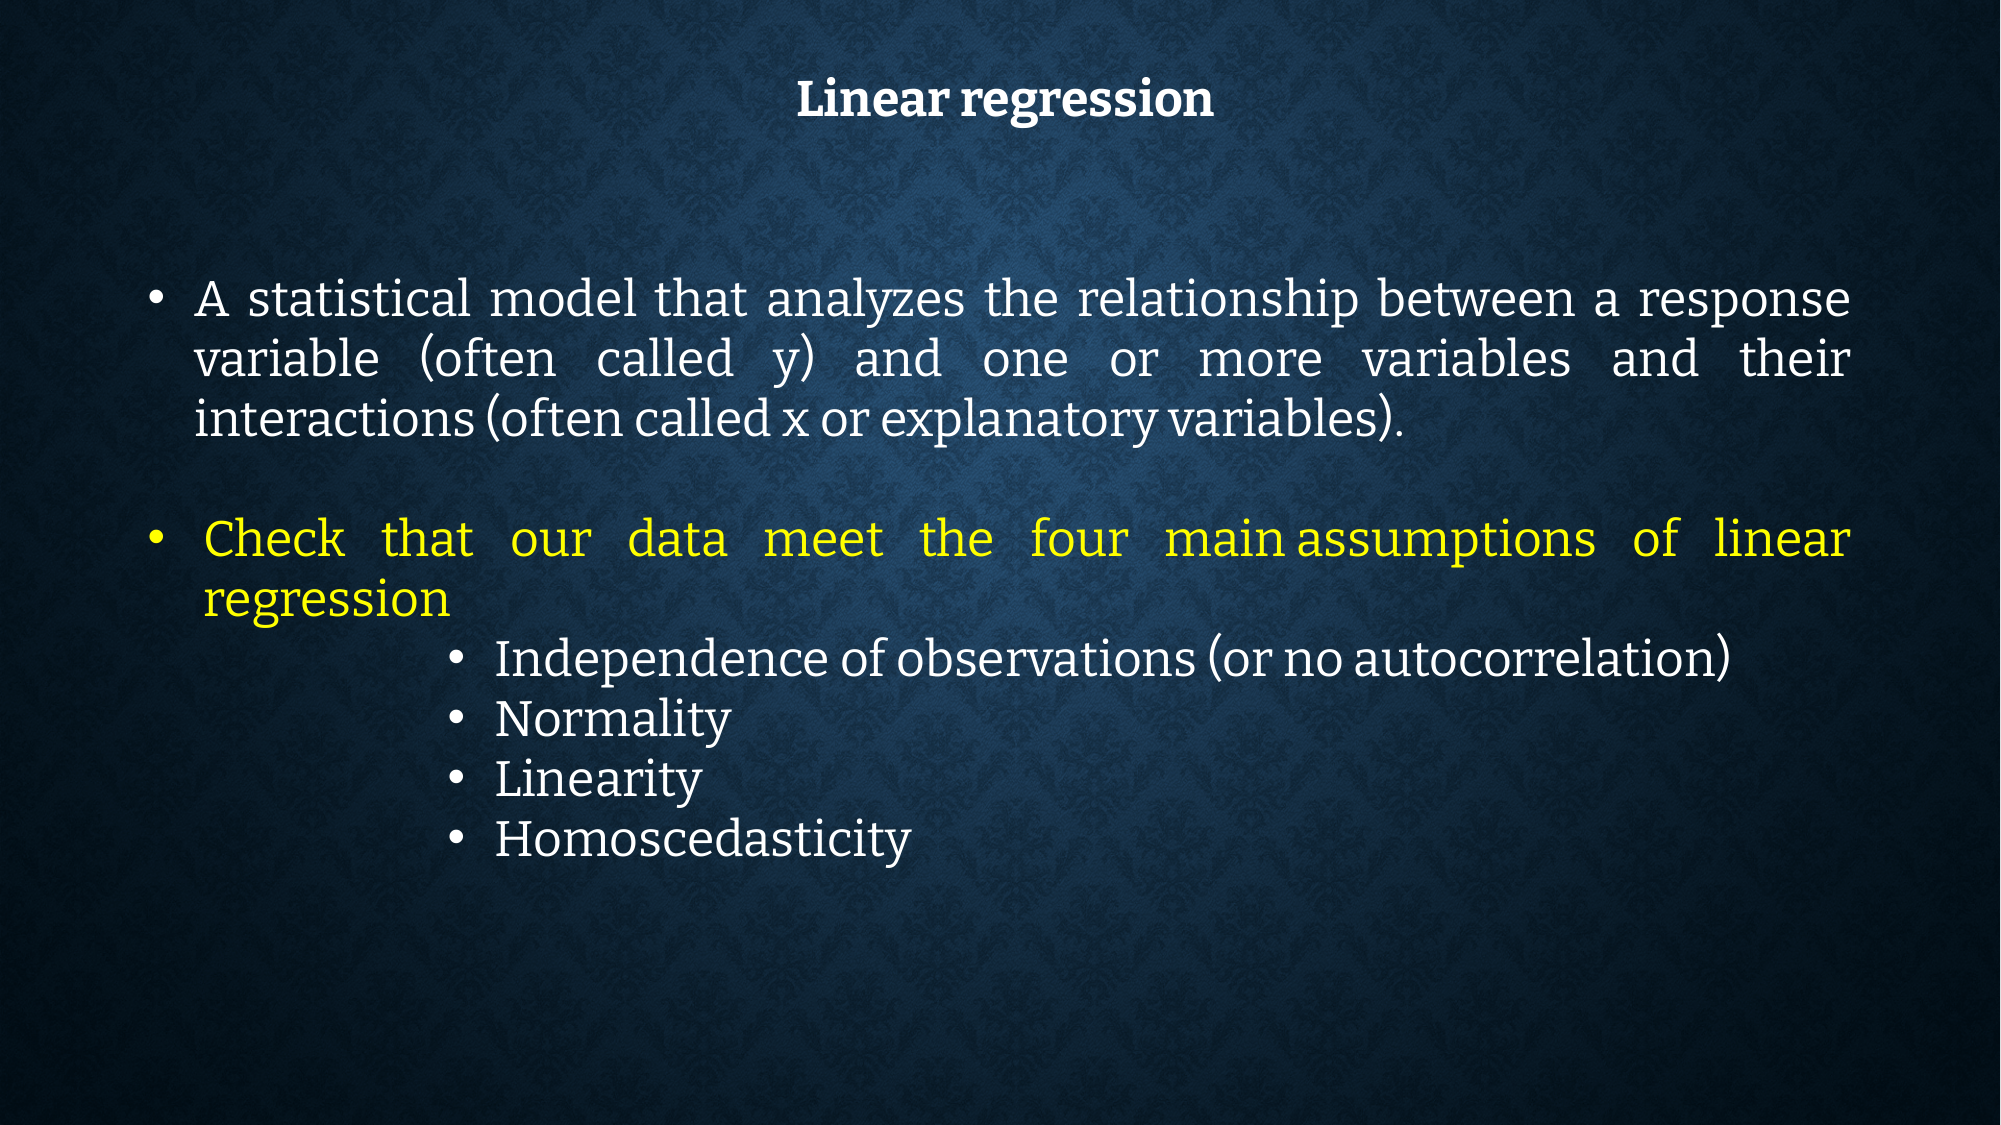

Linear regression
A statistical model that analyzes the relationship between a response variable (often called y) and one or more variables and their interactions (often called x or explanatory variables).

Check that our data meet the four main assumptions of linear regression
Independence of observations (or no autocorrelation)
Normality
Linearity
Homoscedasticity